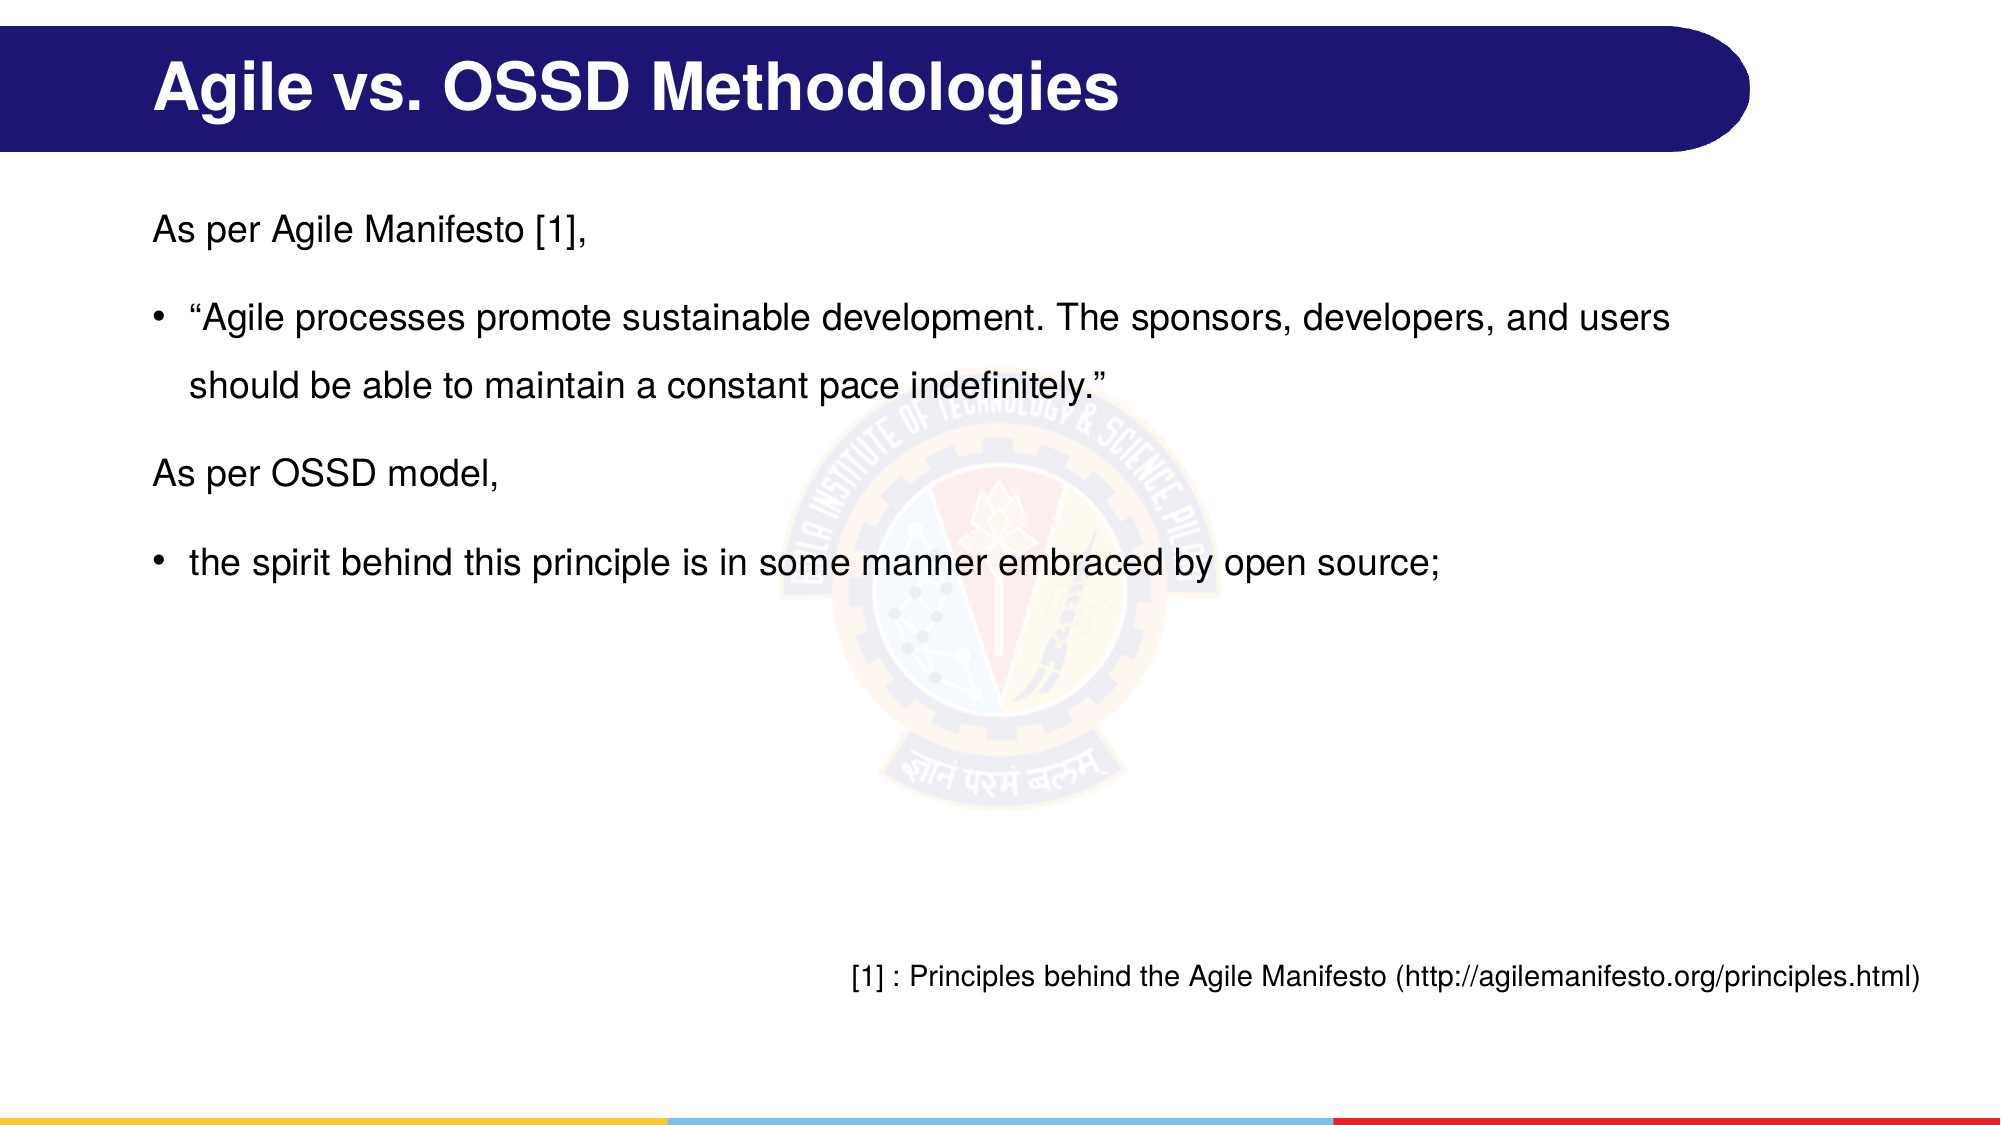

# Agile vs. OSSD Methodologies
As per Agile Manifesto [1],
“Agile processes promote sustainable development. The sponsors, developers, and users should be able to maintain a constant pace indefinitely.”
As per OSSD model,
the spirit behind this principle is in some manner embraced by open source;
[1] : Principles behind the Agile Manifesto (http://agilemanifesto.org/principles.html)